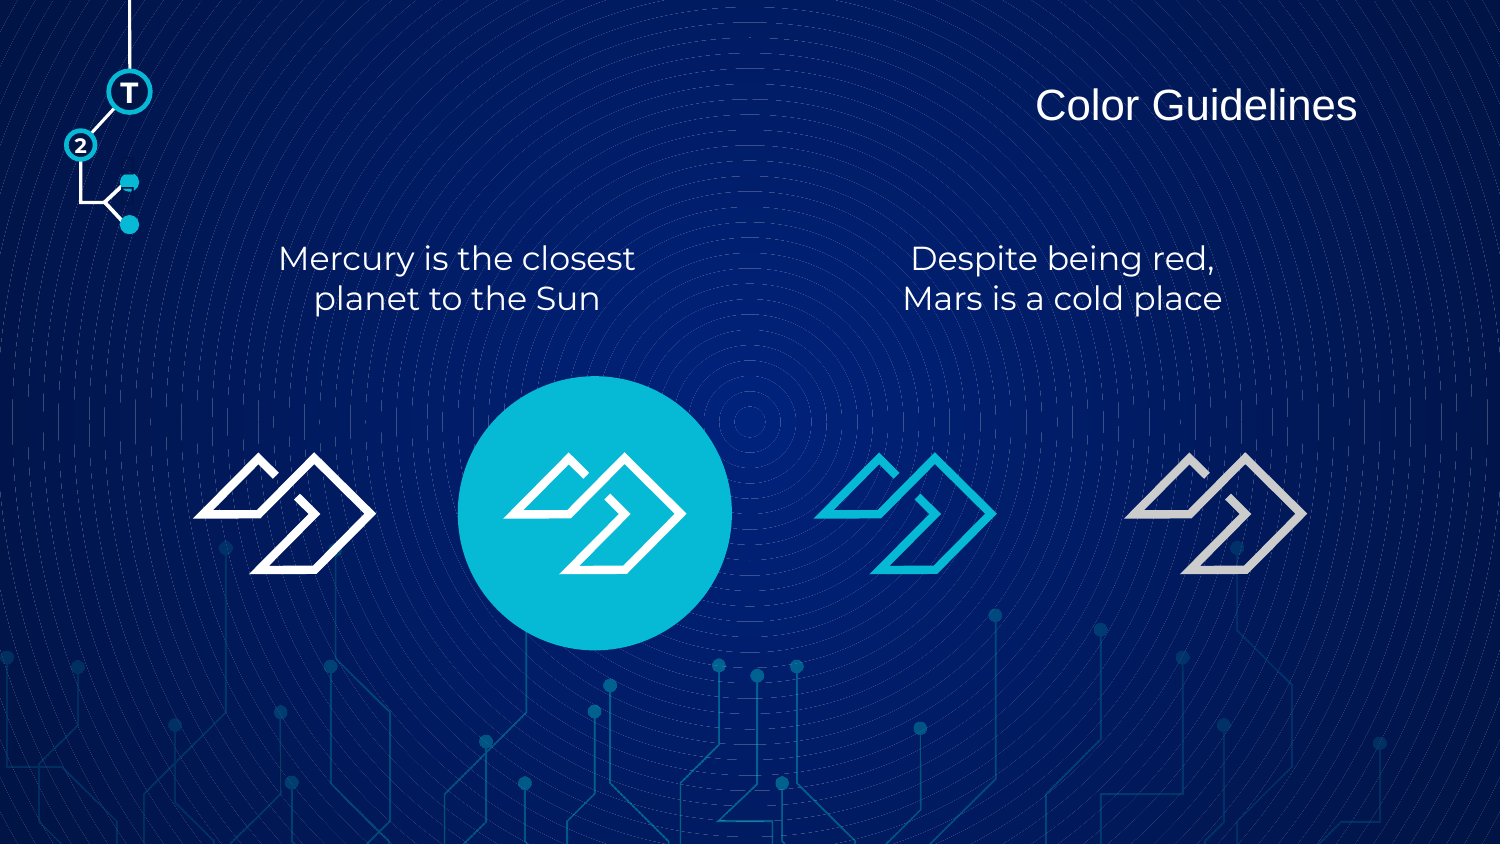

# Color Guidelines
T
2
🠺

🠺
Mercury is the closest planet to the Sun
Despite being red, Mars is a cold place